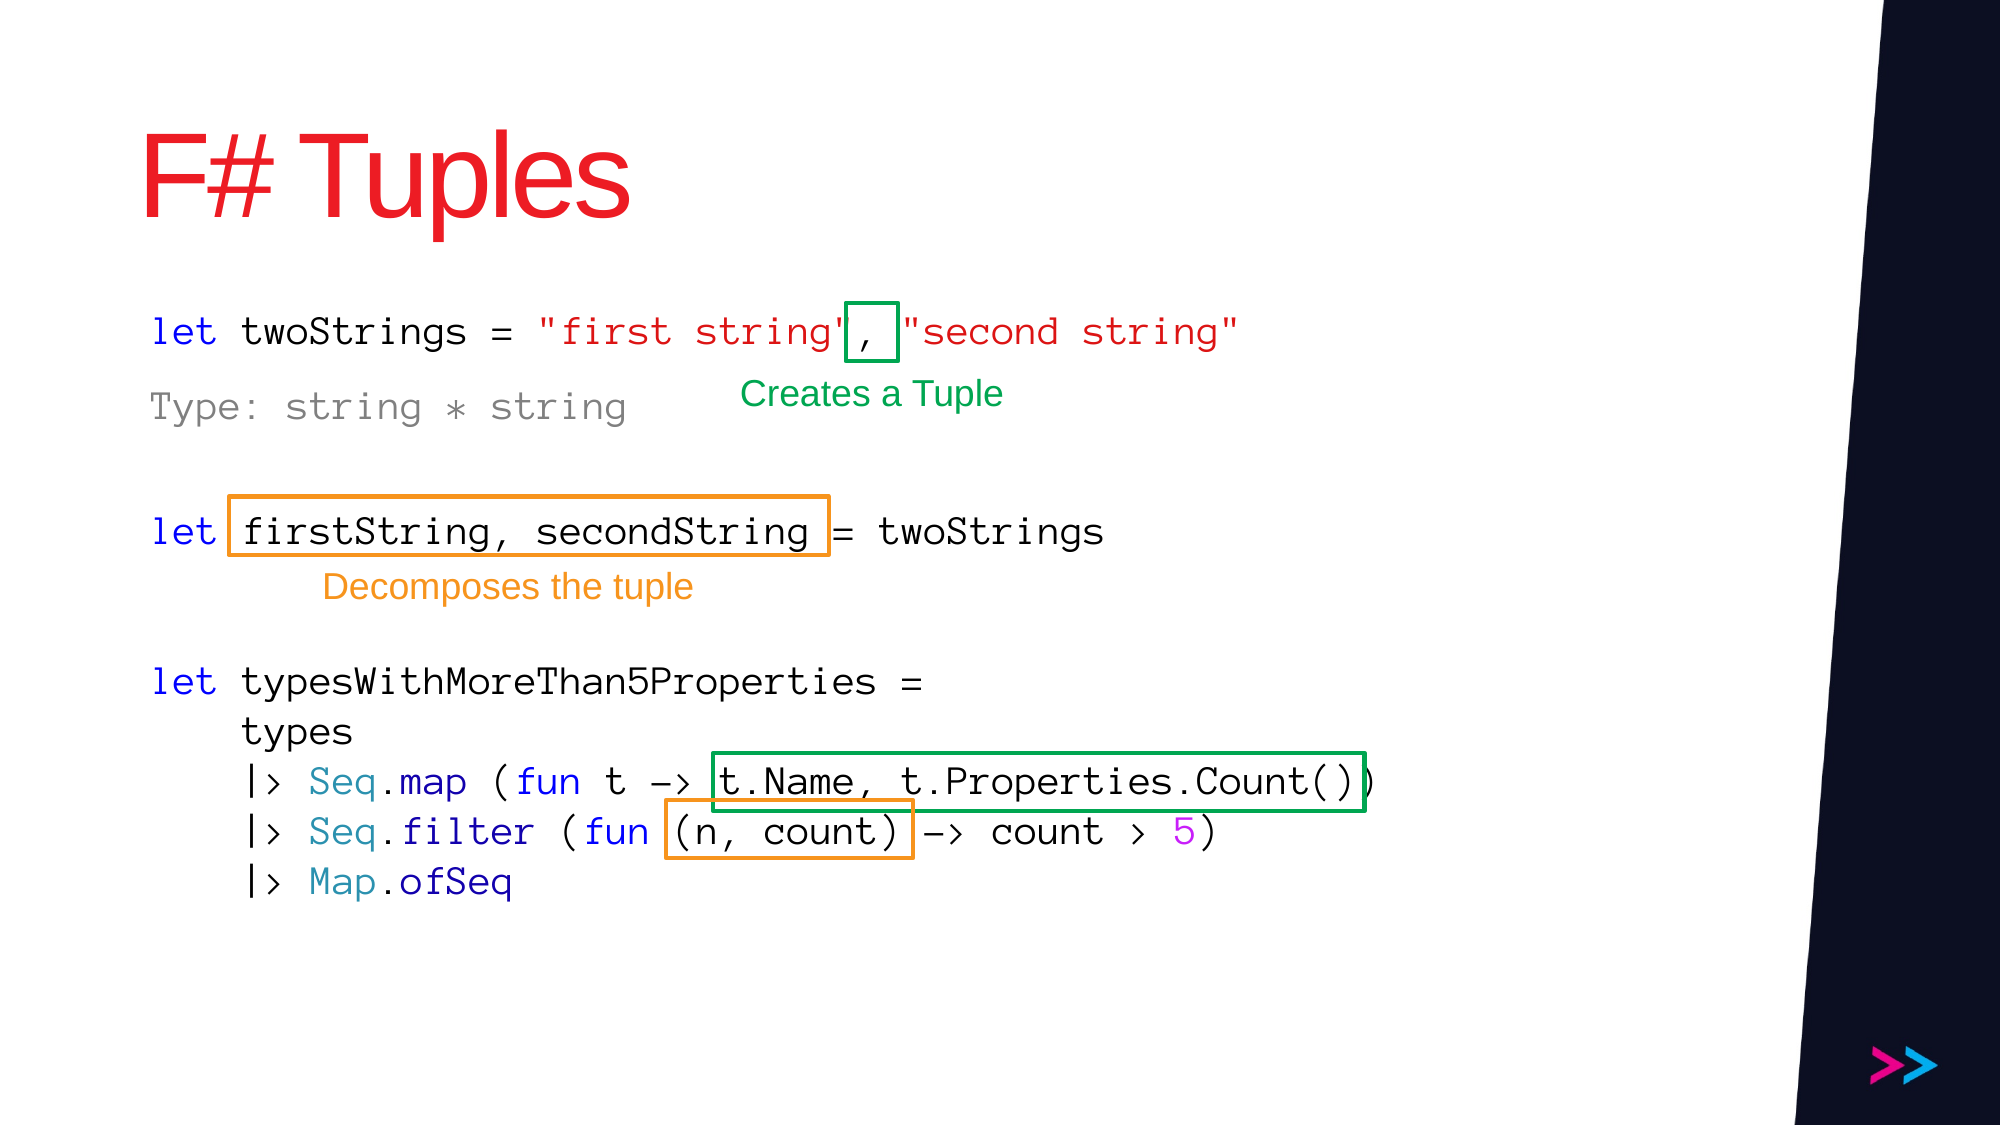

# F# Tuples
let twoStrings = "first string", "second string"
Type: string * string
let firstString, secondString = twoStrings

let typesWithMoreThan5Properties =
    types
    |> Seq.map (fun t -> t.Name, t.Properties.Count())
    |> Seq.filter (fun (n, count) -> count > 5)
    |> Map.ofSeq

Creates a Tuple

Decomposes the tuple